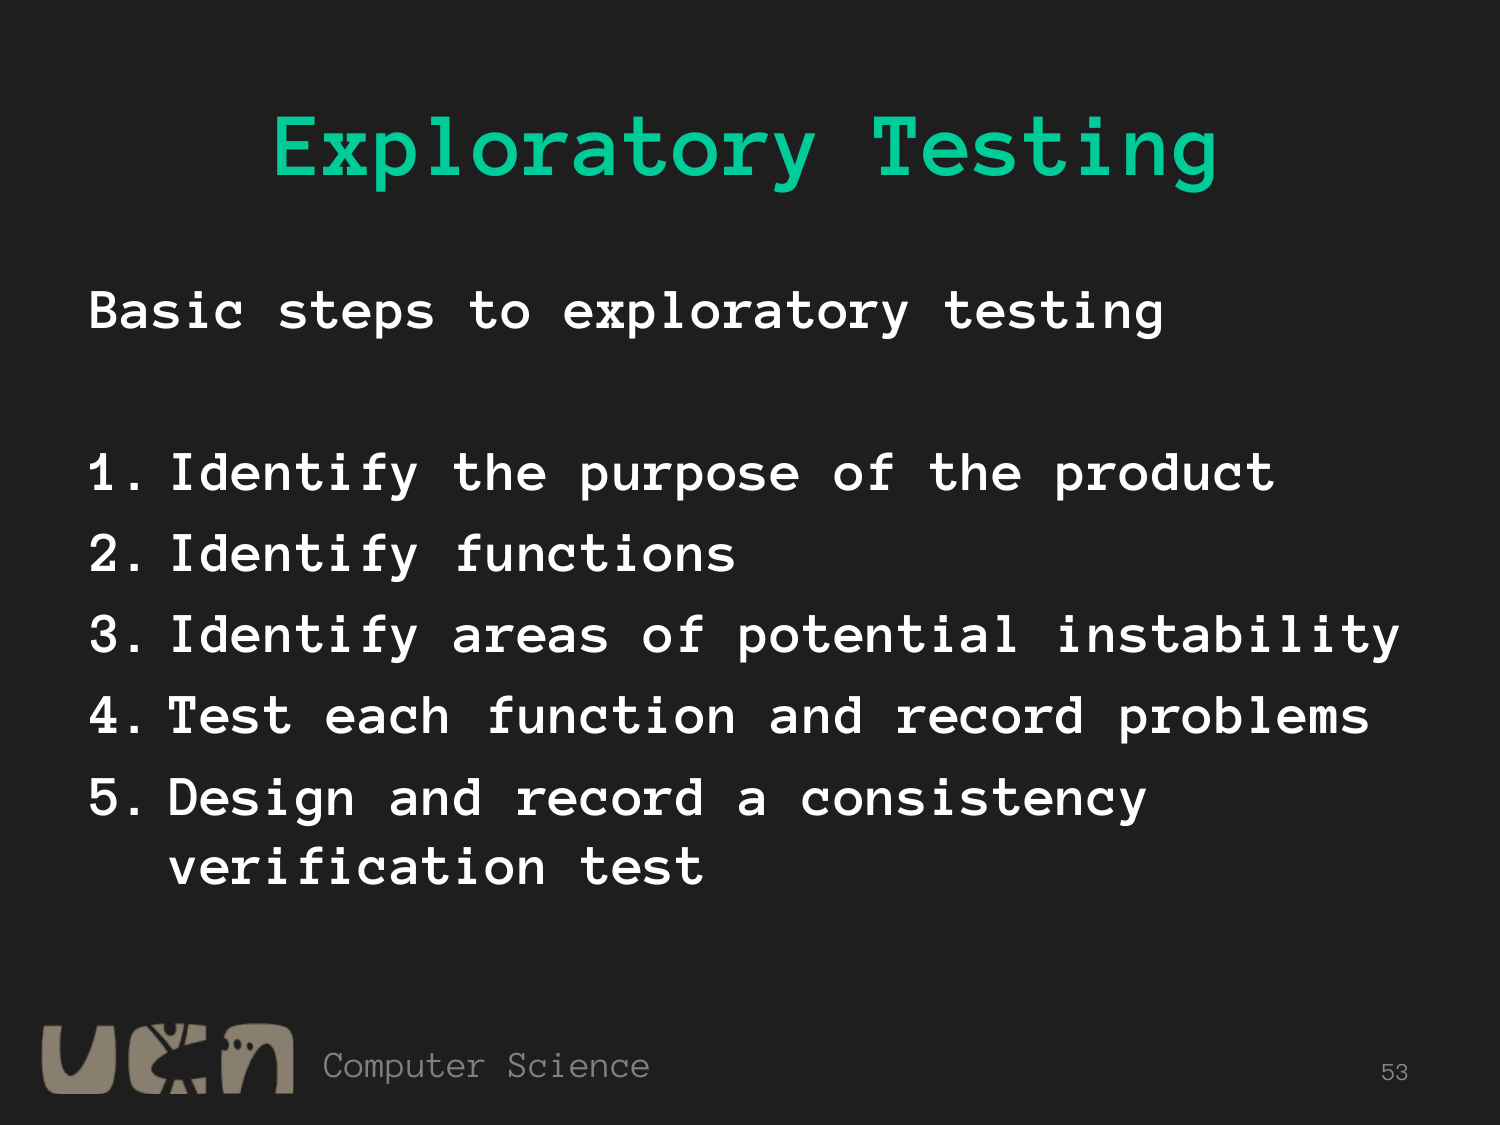

# Exploratory Testing
Basic steps to exploratory testing

Identify the purpose of the product
Identify functions
Identify areas of potential instability
Test each function and record problems
Design and record a consistency verification test
53